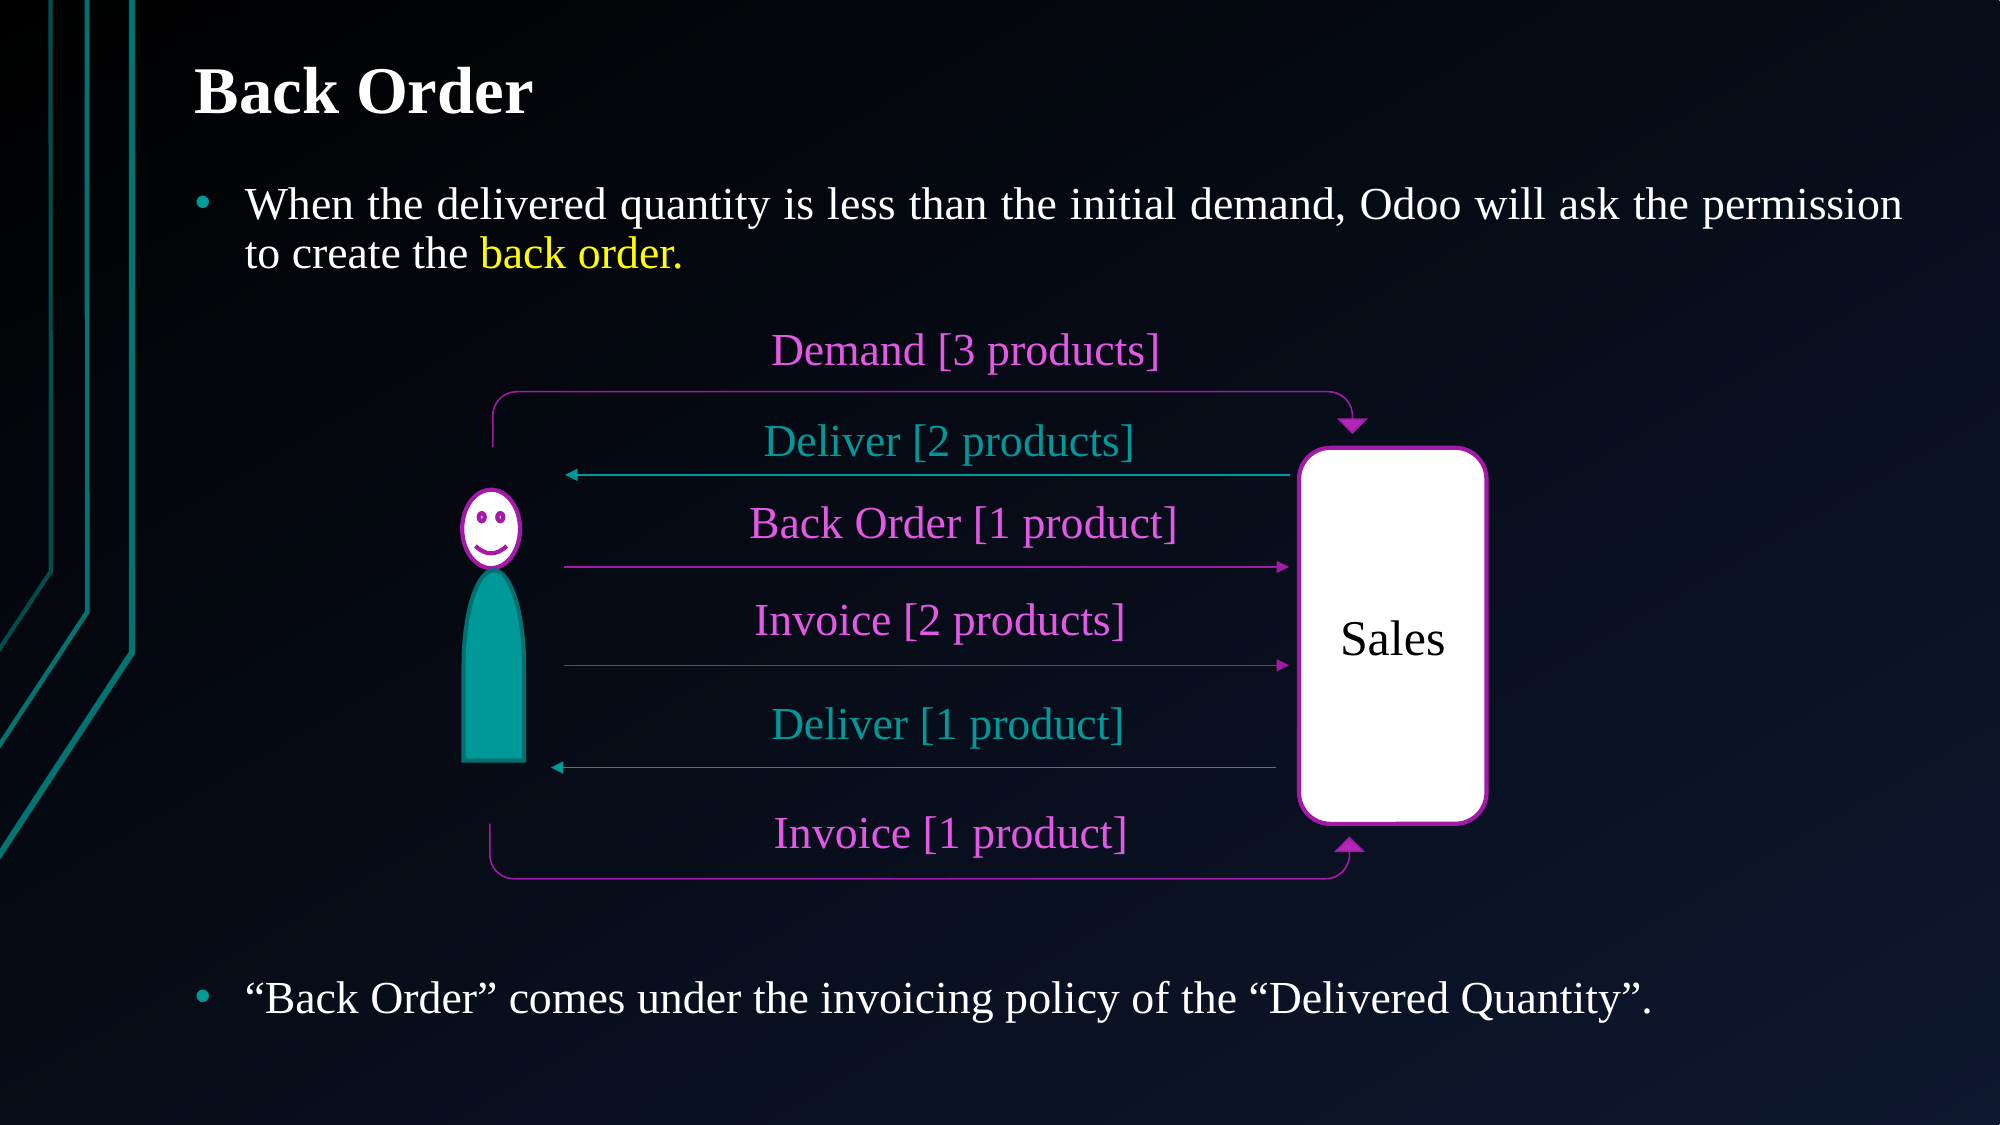

# Back Order
When the delivered quantity is less than the initial demand, Odoo will ask the permission to create the back order.

“Back Order” comes under the invoicing policy of the “Delivered Quantity”.

Demand [3 products]

Deliver [2 products]
Sales
Back Order [1 product]

Invoice [2 products]
Deliver [1 product]
Invoice [1 product]